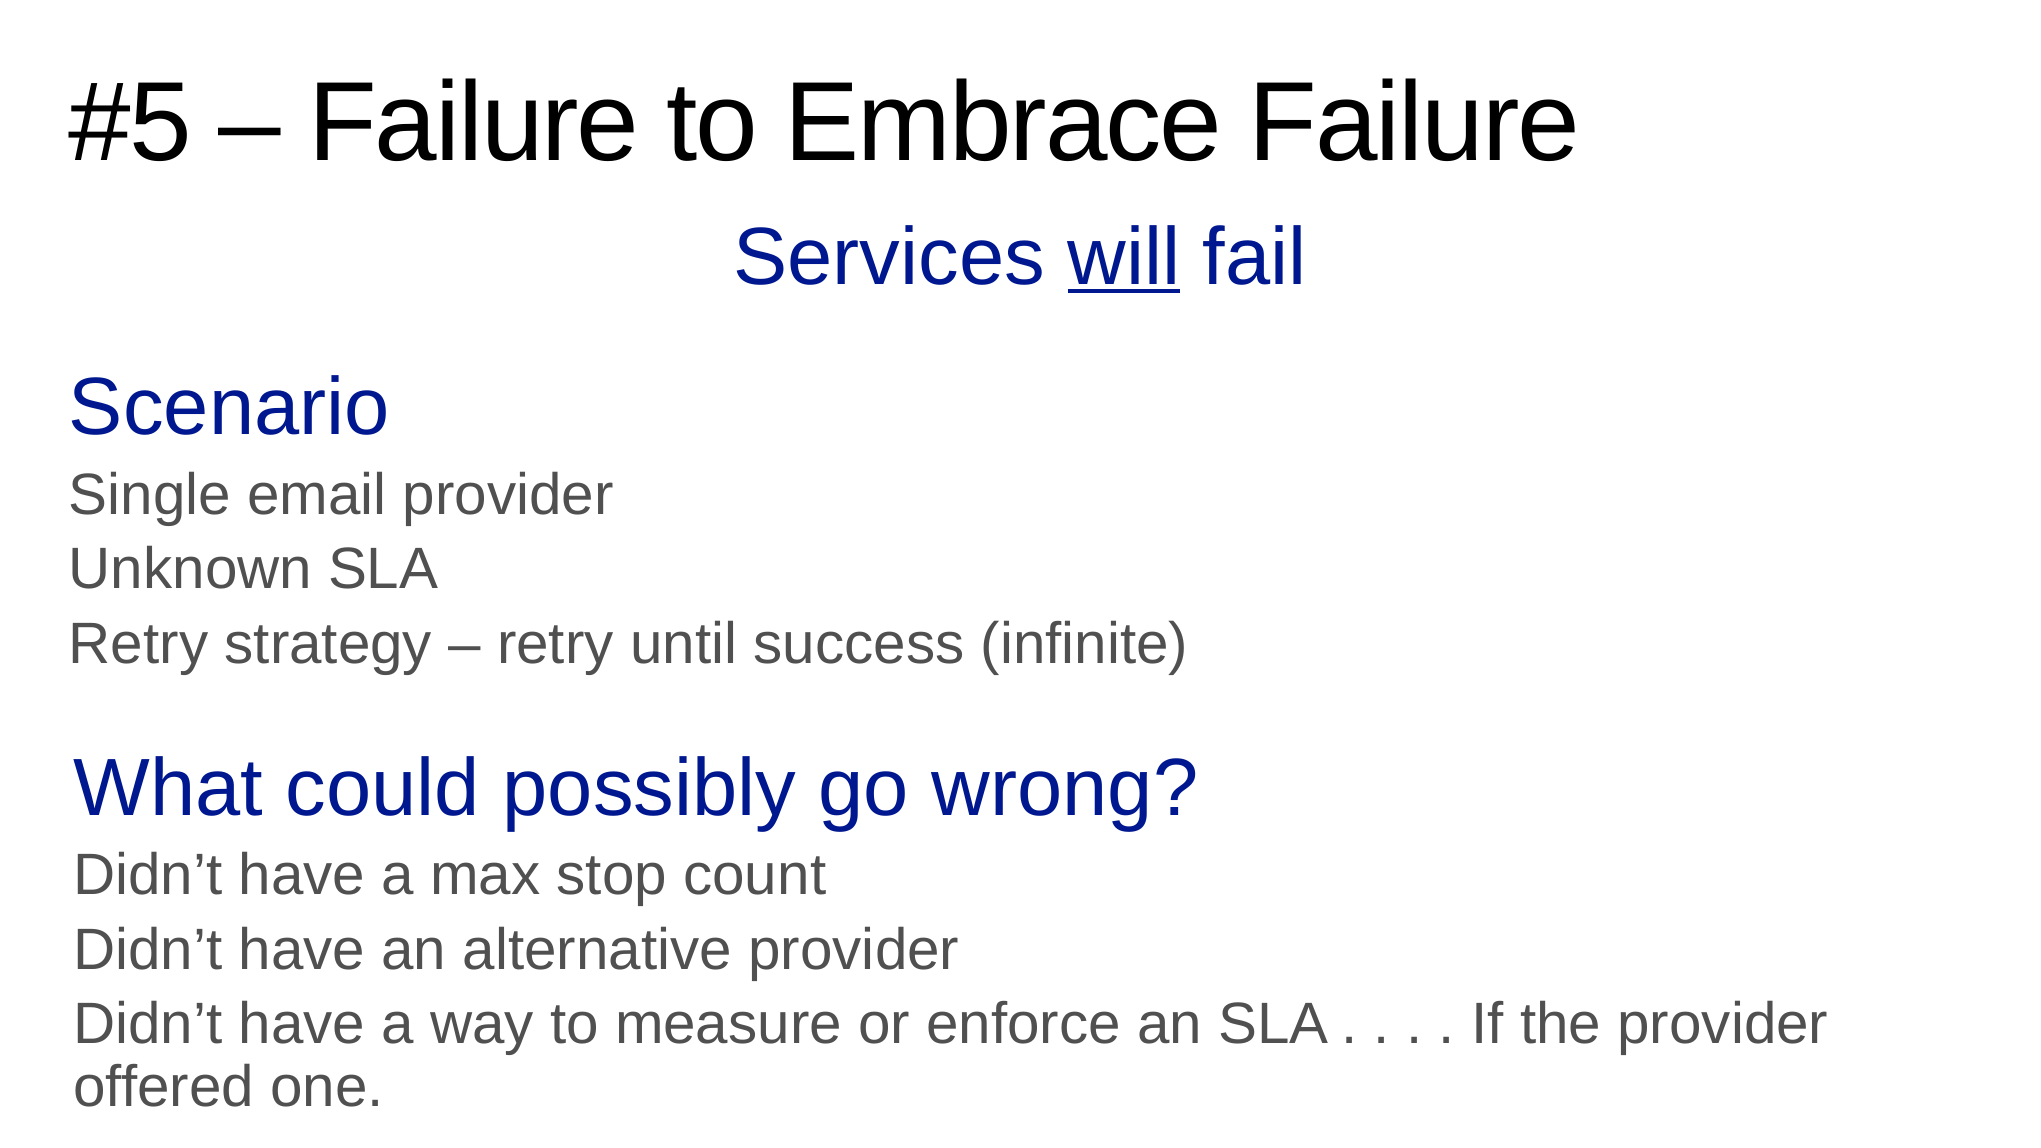

# #5 – Failure to Embrace Failure
Services will fail
Scenario
Single email provider
Unknown SLA
Retry strategy – retry until success (infinite)
What could possibly go wrong?
Didn’t have a max stop count
Didn’t have an alternative provider
Didn’t have a way to measure or enforce an SLA . . . . If the provider offered one.